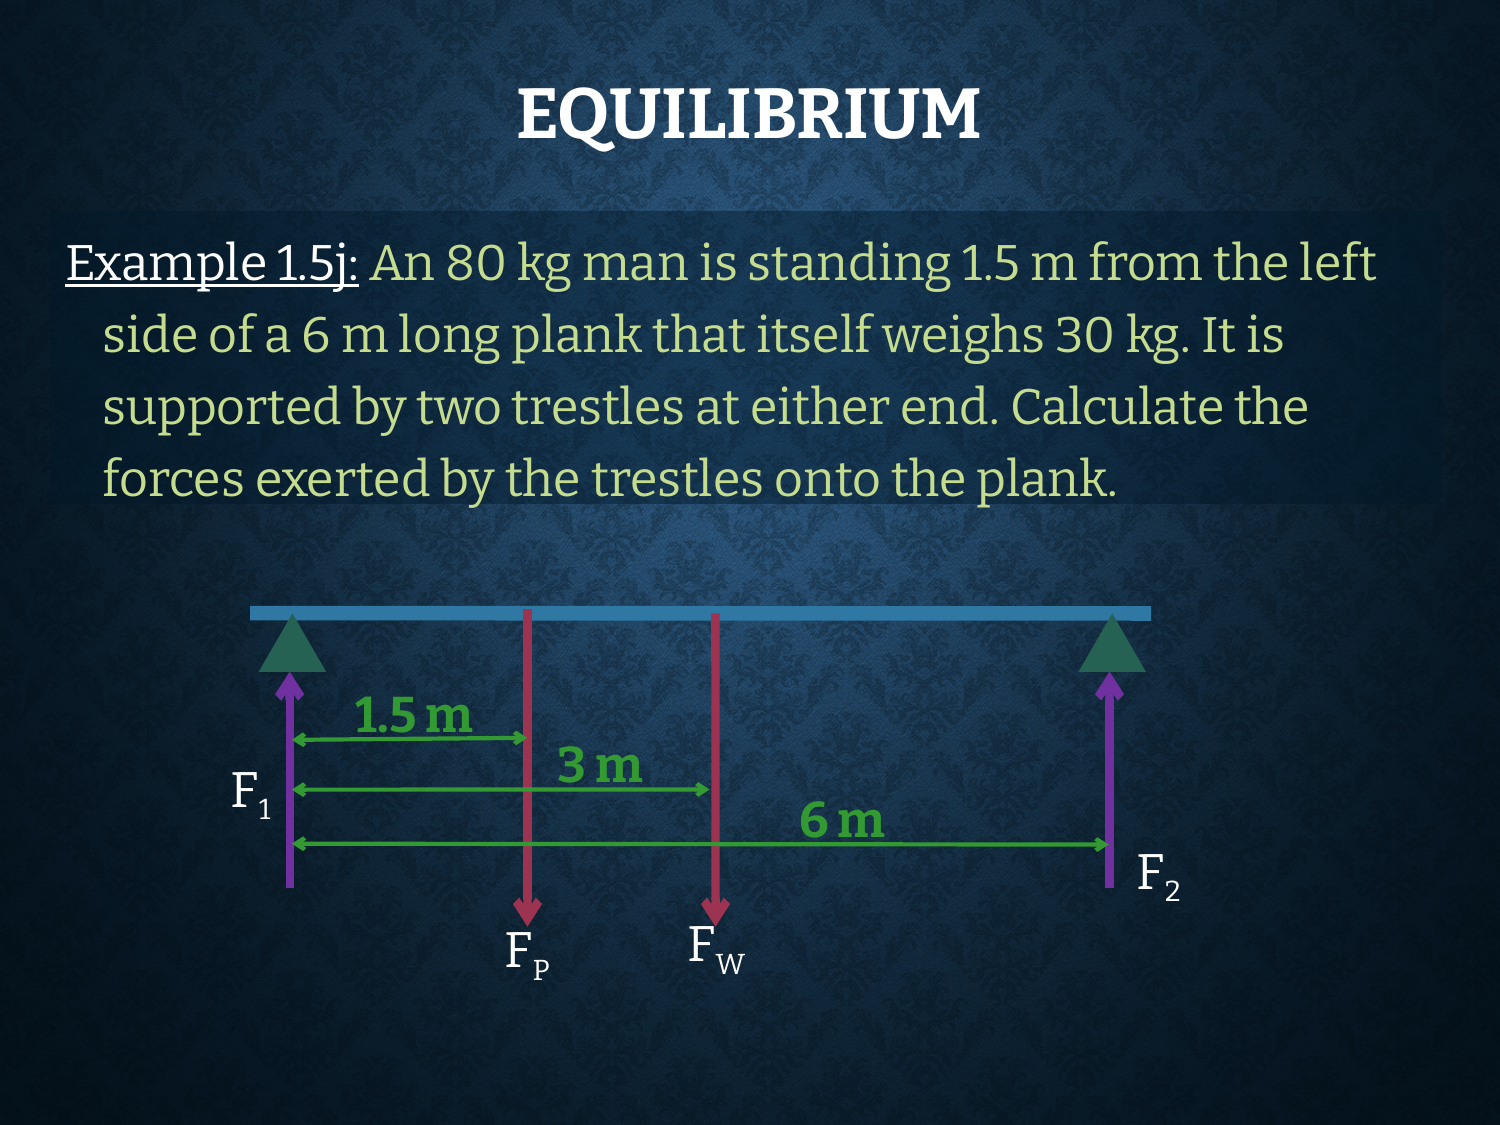

Equilibrium
Example 1.5j: An 80 kg man is standing 1.5 m from the left side of a 6 m long plank that itself weighs 30 kg. It is supported by two trestles at either end. Calculate the forces exerted by the trestles onto the plank.

F1
F2
FW
FP
1.5 m
3 m
6 m